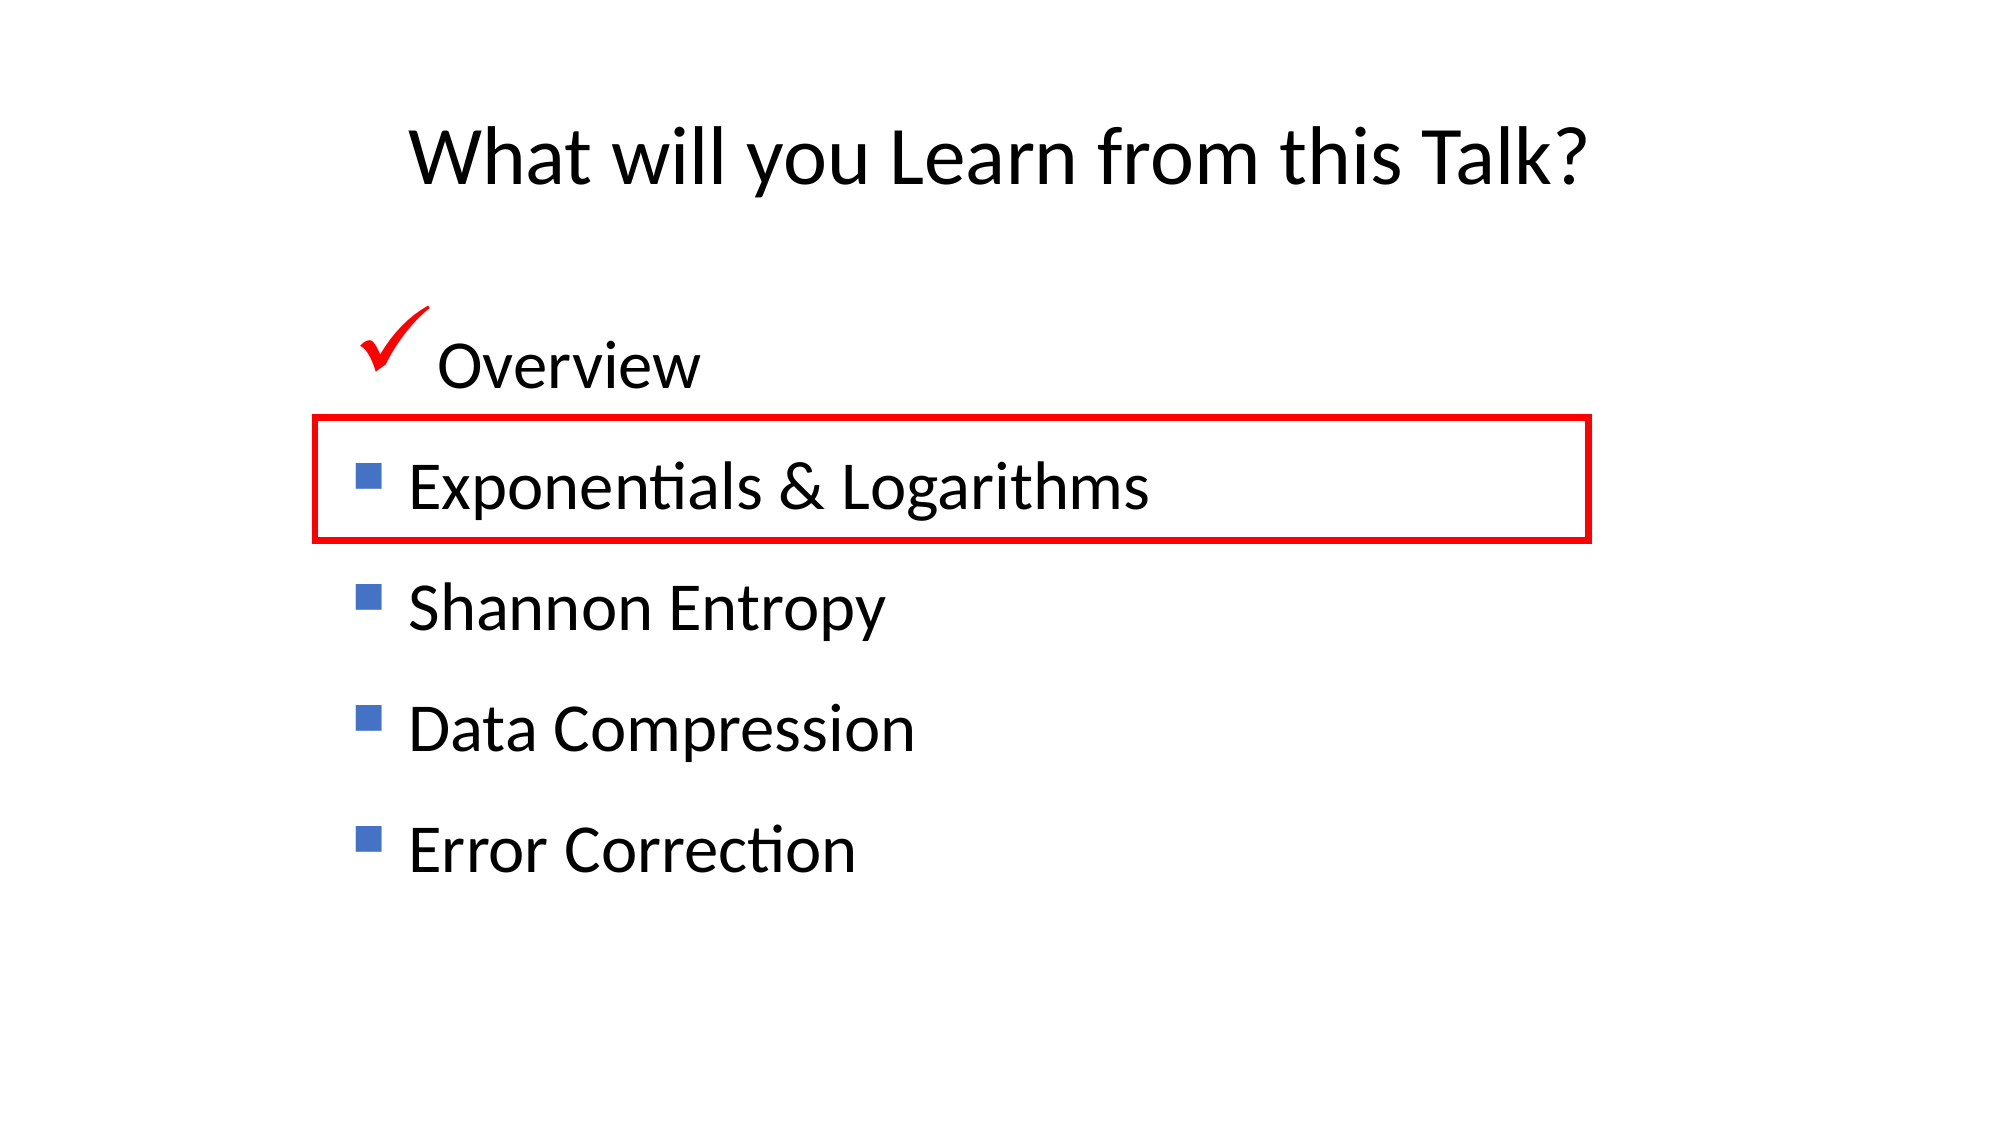

# What will you Learn from this Talk?

Overview
Exponentials & Logarithms
Shannon Entropy
Data Compression
Error Correction